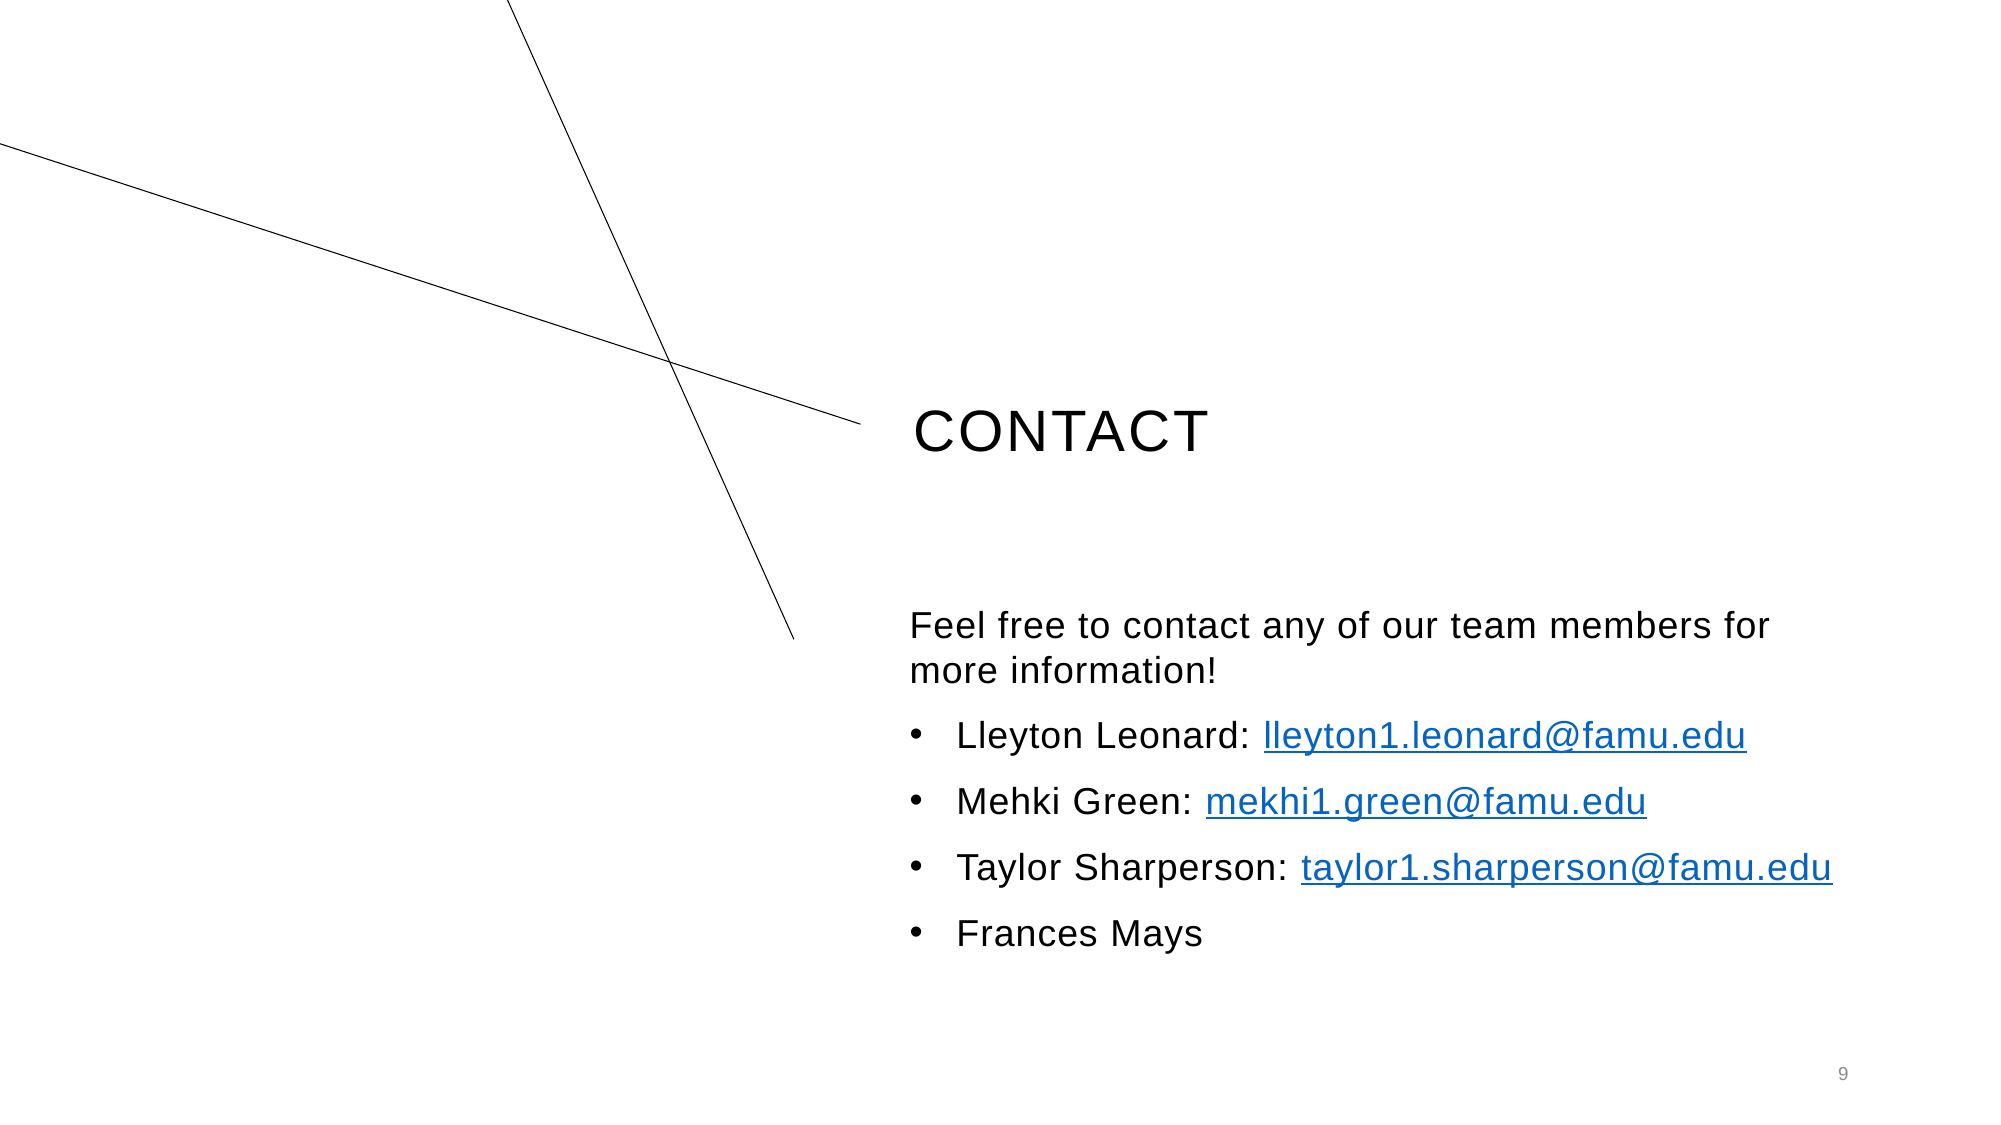

# contact
Feel free to contact any of our team members for more information!
Lleyton Leonard: lleyton1.leonard@famu.edu
Mehki Green: mekhi1.green@famu.edu
Taylor Sharperson: taylor1.sharperson@famu.edu
Frances Mays

9